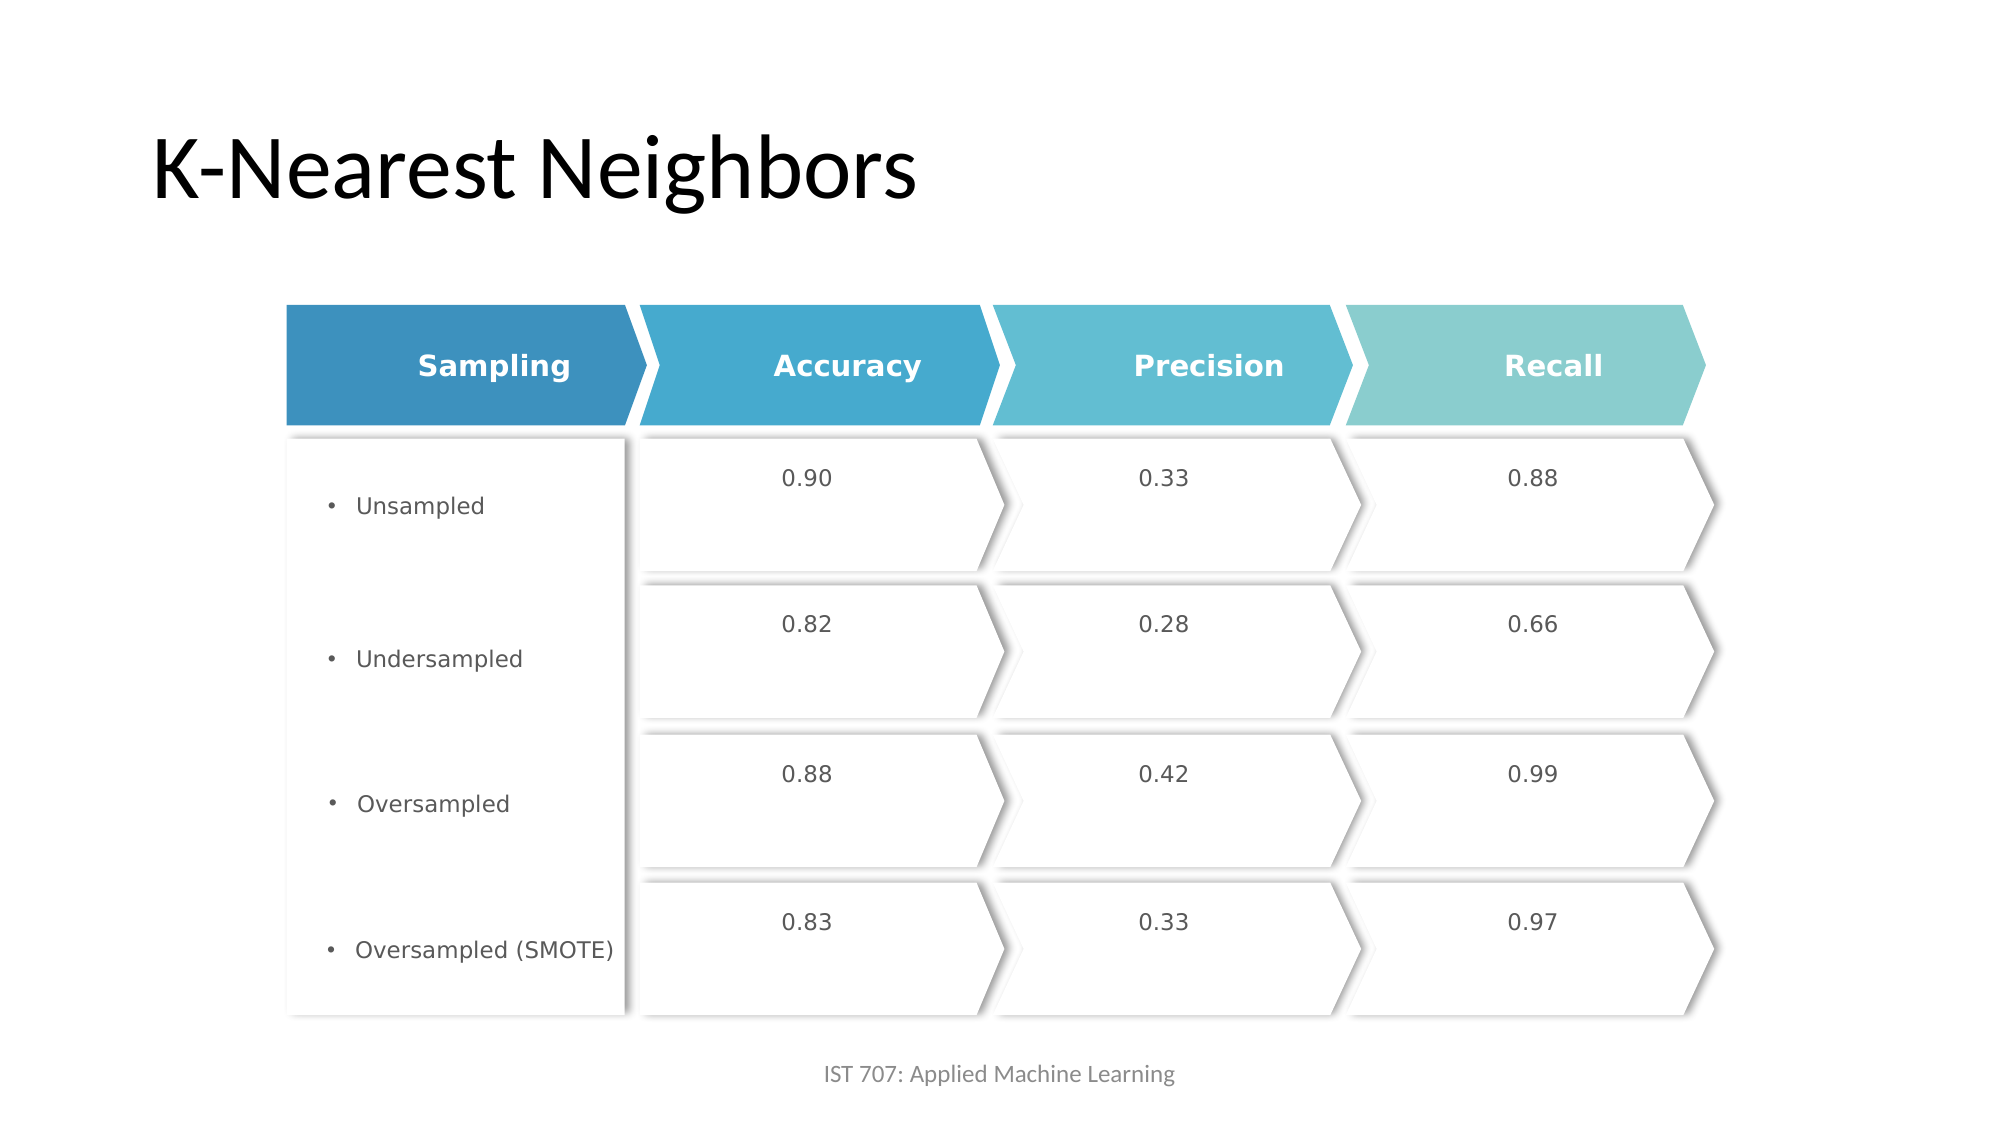

# K-Nearest Neighbors

Sampling
Accuracy
Precision
Recall

0.90
0.33
0.88
Unsampled

0.82
0.28
0.66
Undersampled

0.88
0.42
0.99
Oversampled

0.83
0.33
0.97
Oversampled (SMOTE)
IST 707: Applied Machine Learning